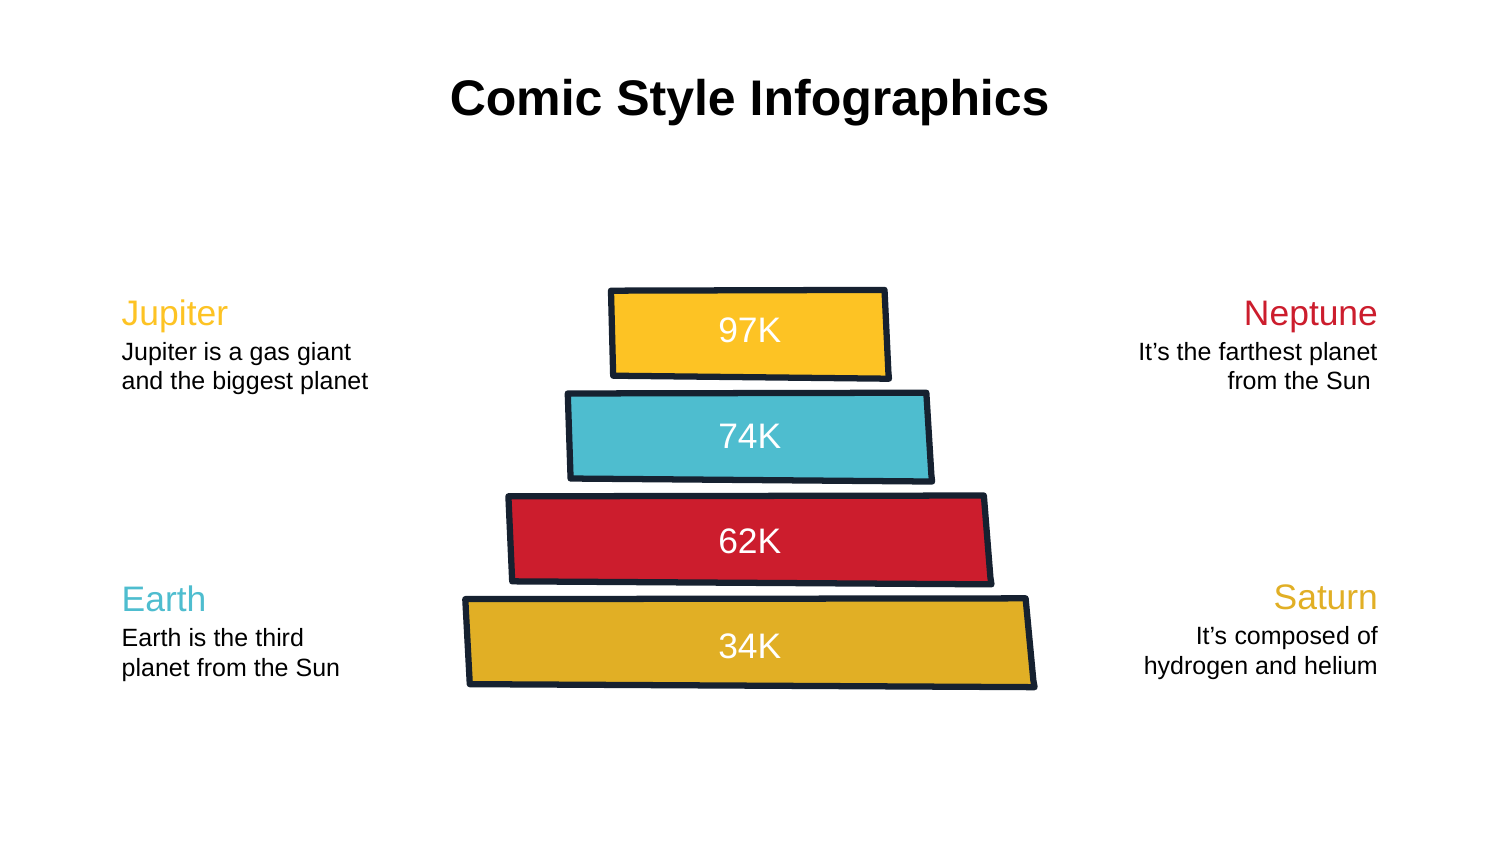

# Comic Style Infographics
Jupiter
Neptune

97K
Jupiter is a gas giant and the biggest planet
It’s the farthest planet from the Sun

74K

62K
Saturn
Earth

It’s composed of hydrogen and helium
Earth is the third planet from the Sun
34K